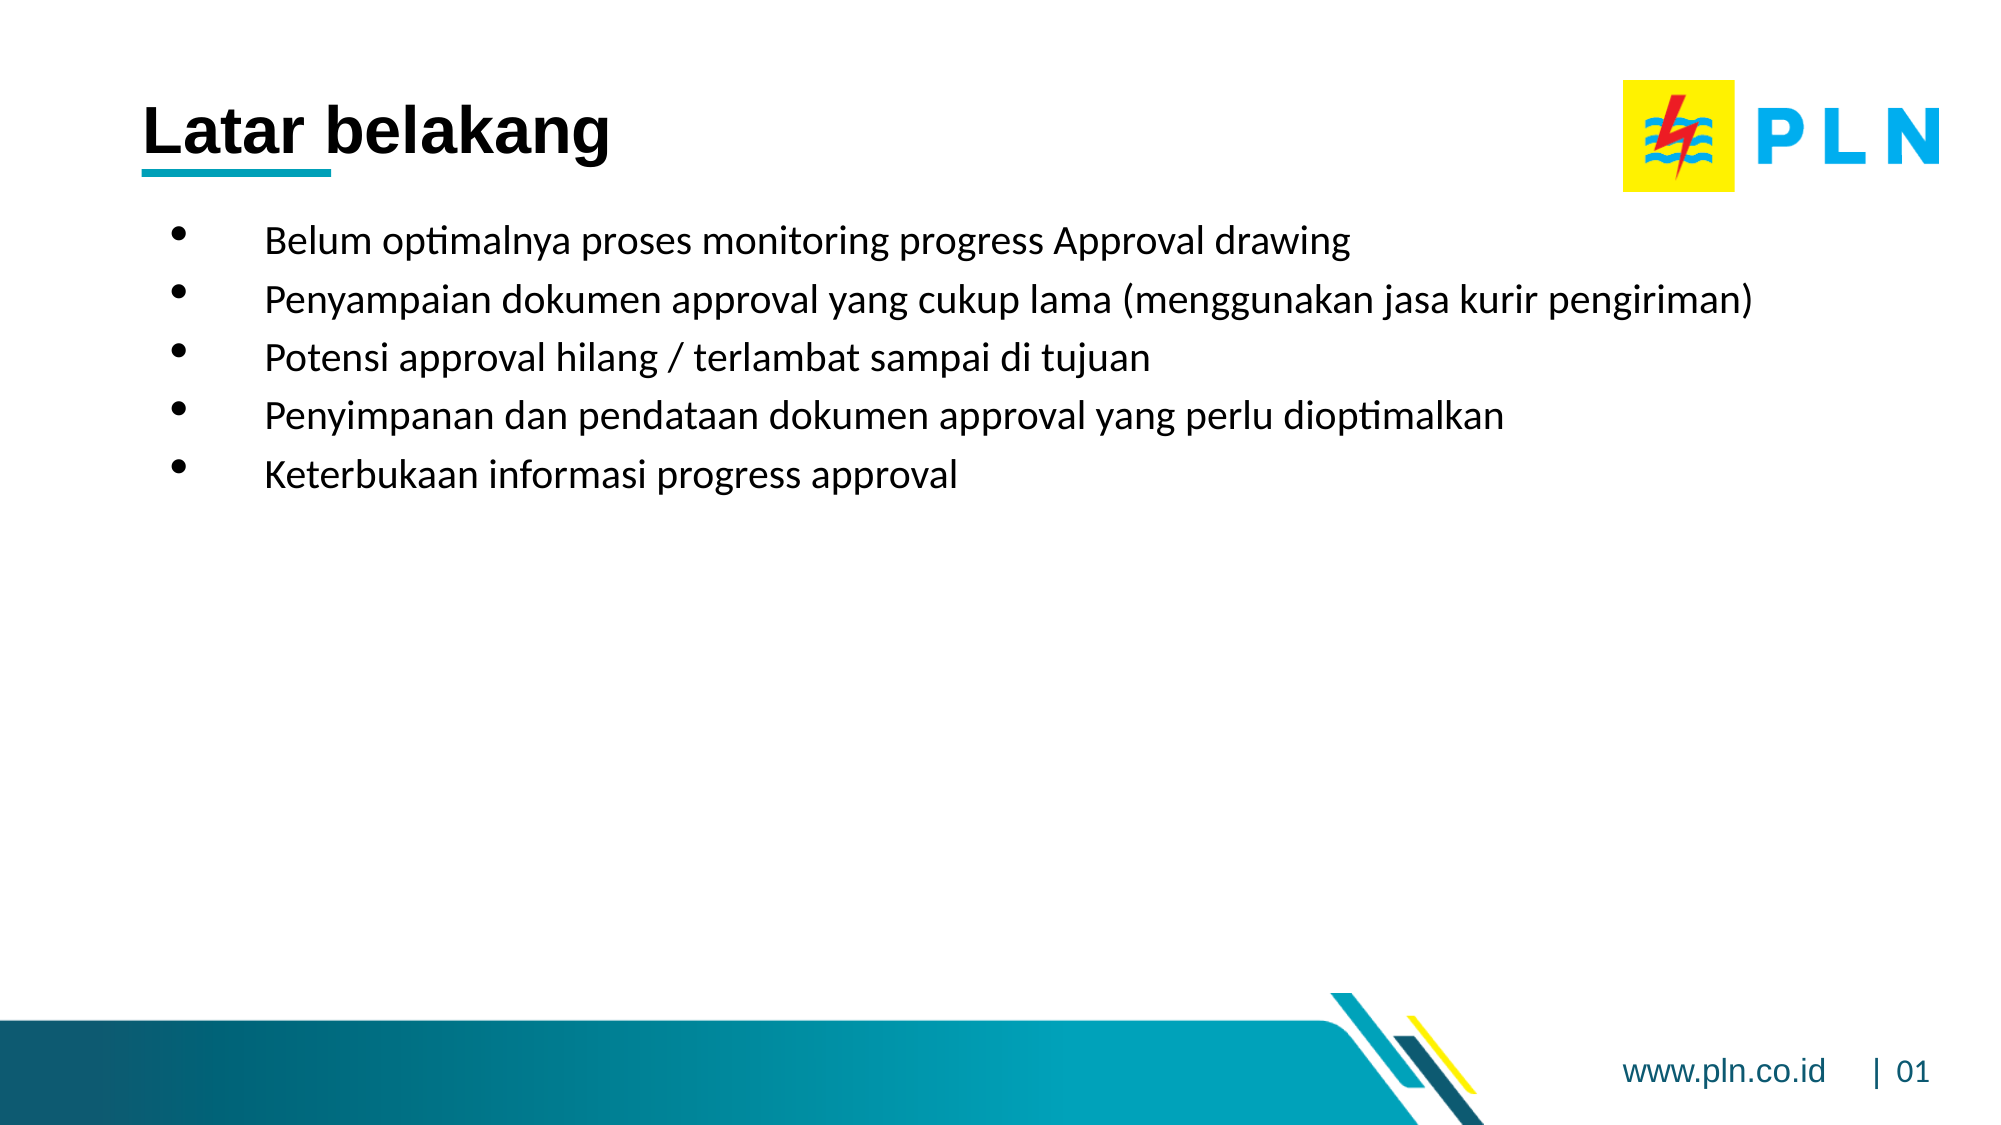

# Latar belakang
Belum optimalnya proses monitoring progress Approval drawing
Penyampaian dokumen approval yang cukup lama (menggunakan jasa kurir pengiriman)
Potensi approval hilang / terlambat sampai di tujuan
Penyimpanan dan pendataan dokumen approval yang perlu dioptimalkan
Keterbukaan informasi progress approval
01